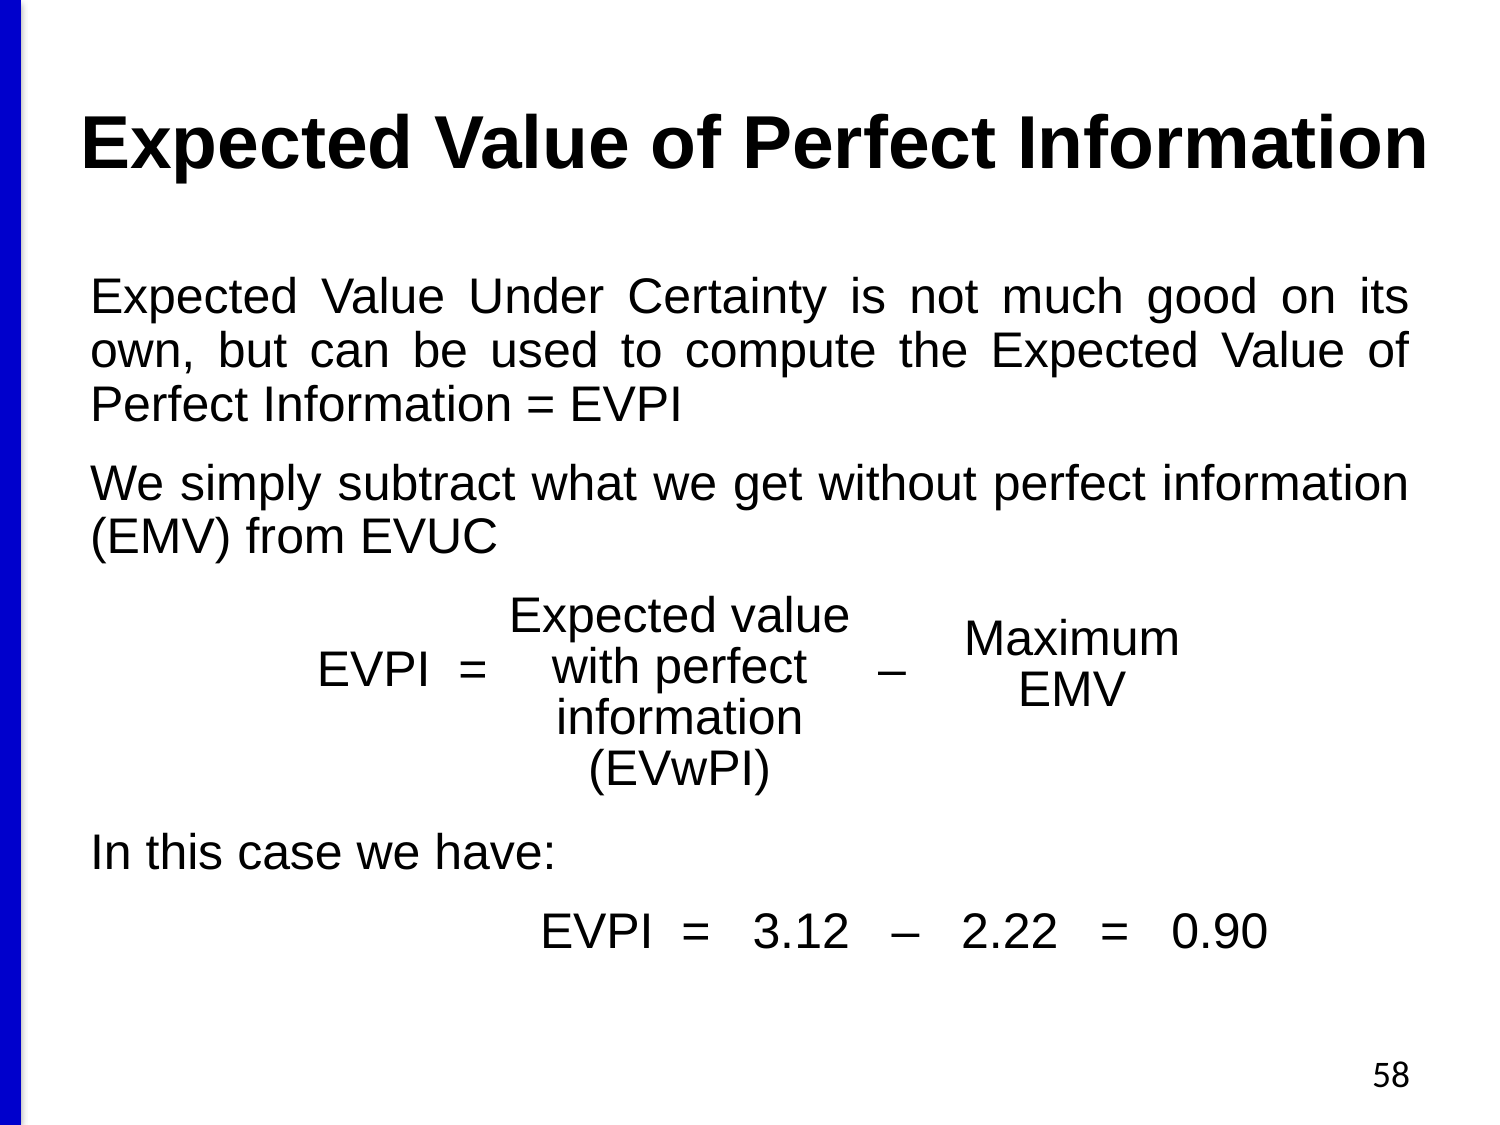

# Expected Value of Perfect Information
Expected Value Under Certainty is not much good on its own, but can be used to compute the Expected Value of Perfect Information = EVPI
We simply subtract what we get without perfect information (EMV) from EVUC

In this case we have:
			EVPI  =   3.12   –   2.22   =   0.90
Expected value with perfect information
(EVwPI)
Maximum EMV
EVPI  =                            –
58